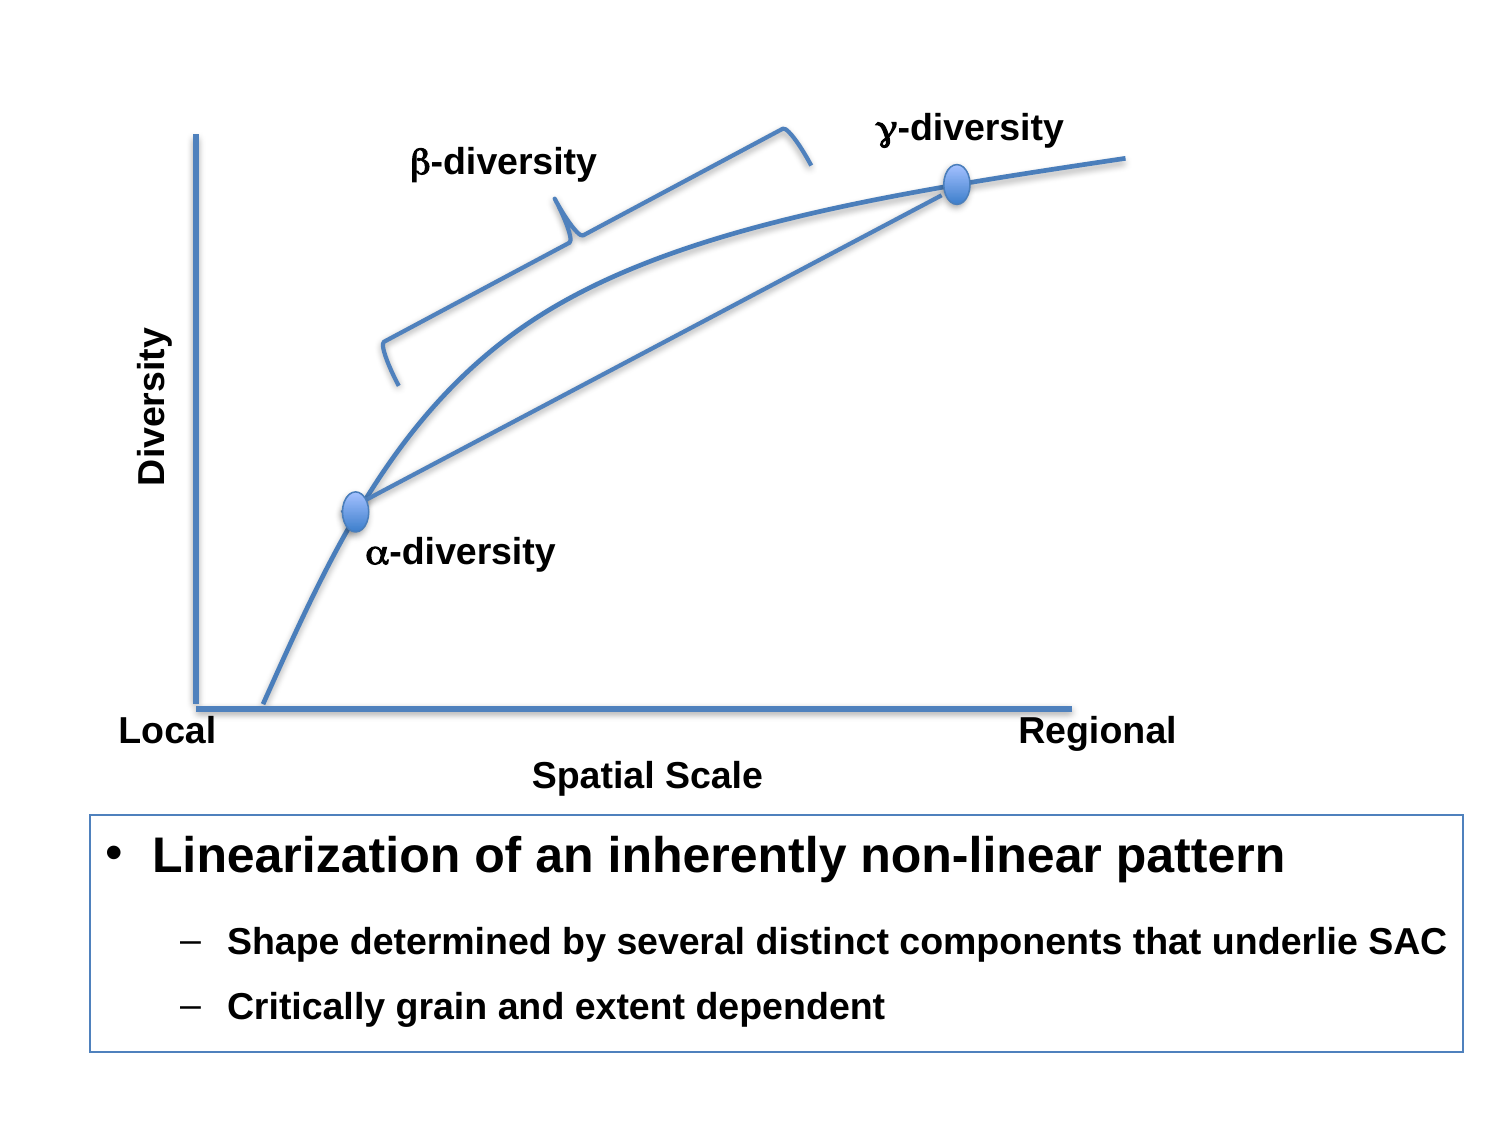

γ-diversity
β-diversity

Diversity

α-diversity
Local						Regional
Spatial Scale
Linearization of an inherently non-linear pattern

Shape determined by several distinct components that underlie SAC

Critically grain and extent dependent